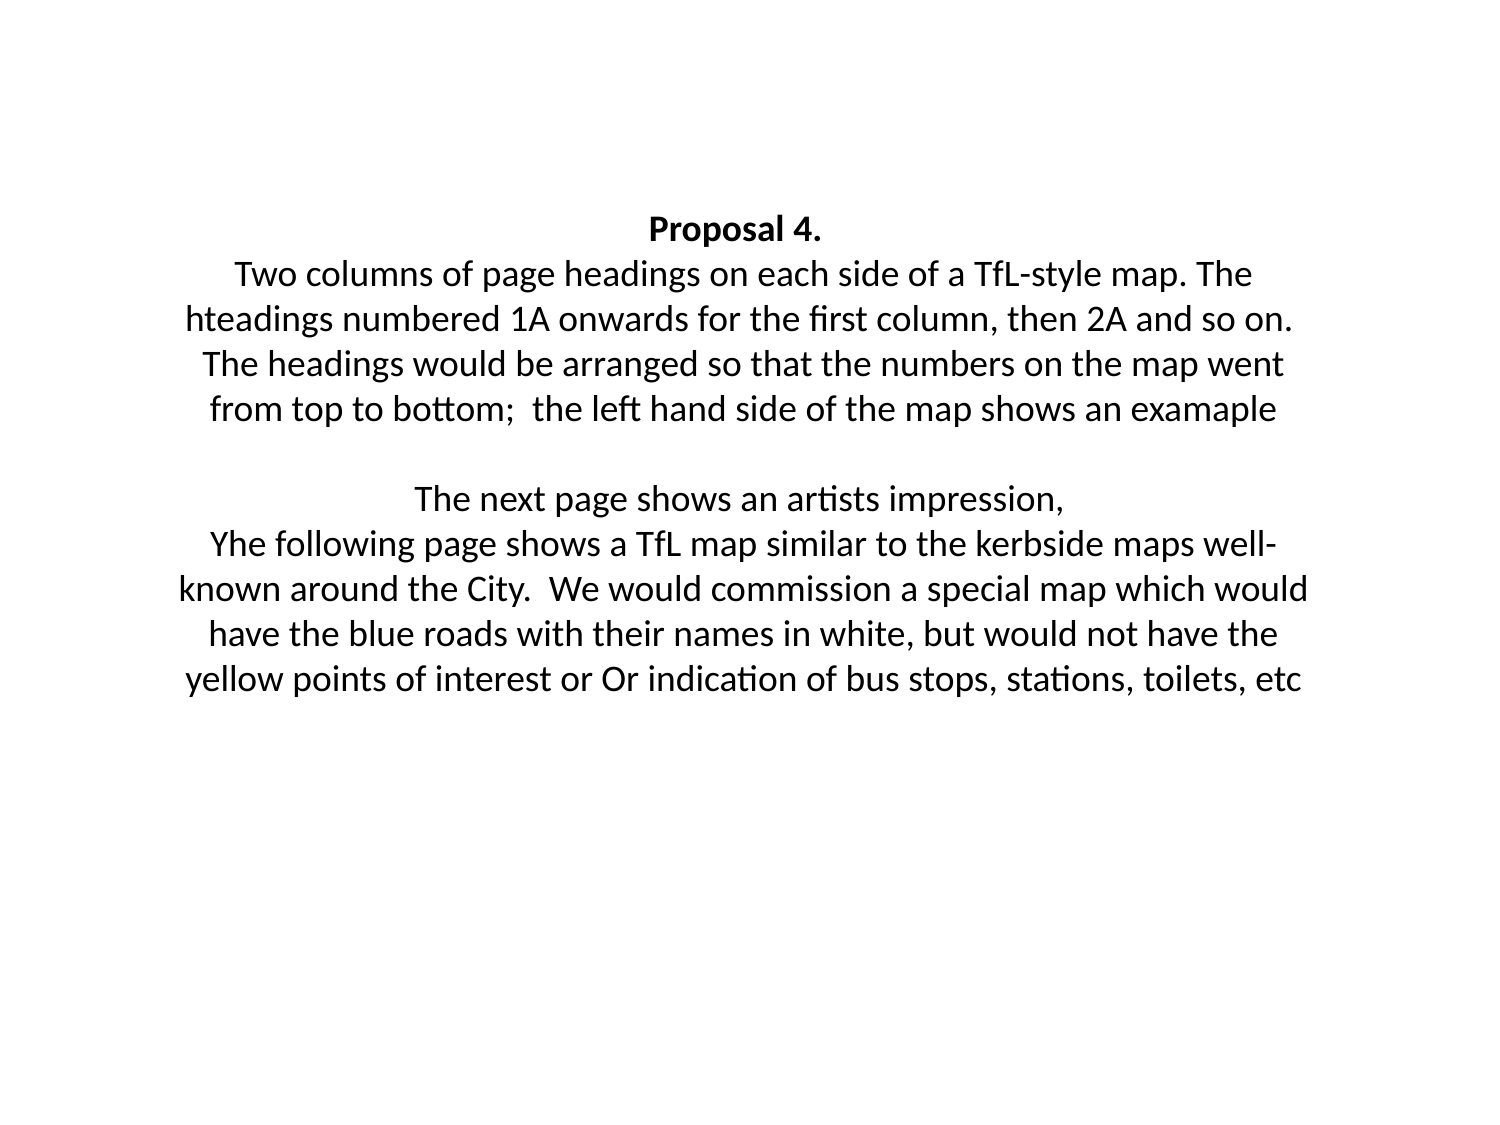

Proposal 4.
Two columns of page headings on each side of a TfL-style map. The hteadings numbered 1A onwards for the first column, then 2A and so on.  The headings would be arranged so that the numbers on the map went from top to bottom;  the left hand side of the map shows an examaple

The next page shows an artists impression,
Yhe following page shows a TfL map similar to the kerbside maps well-known around the City.  We would commission a special map which would have the blue roads with their names in white, but would not have the yellow points of interest or Or indication of bus stops, stations, toilets, etc